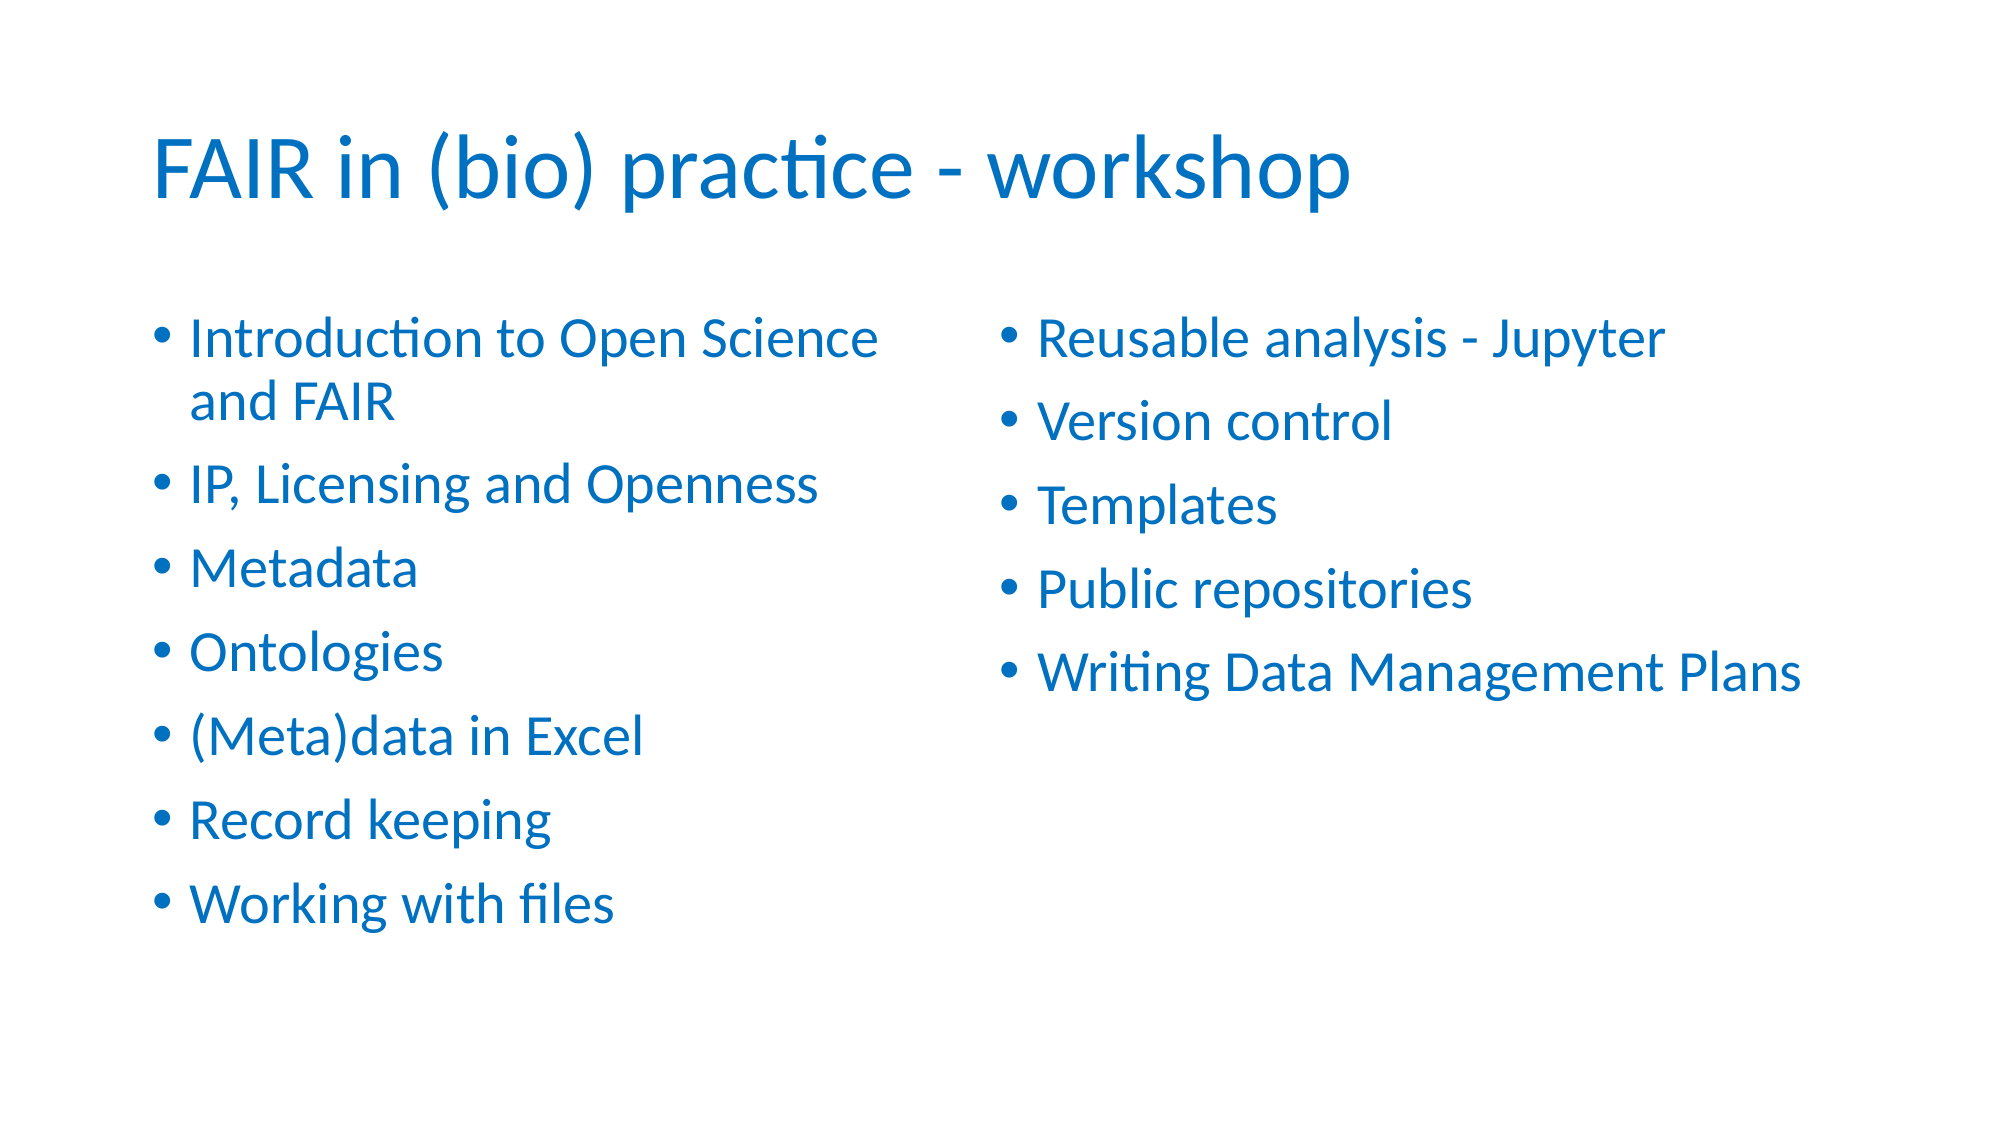

# FAIR in (bio) practice - workshop
Introduction to Open Science and FAIR
IP, Licensing and Openness
Metadata
Ontologies
(Meta)data in Excel
Record keeping
Working with files

Reusable analysis - Jupyter
Version control
Templates
Public repositories
Writing Data Management Plans